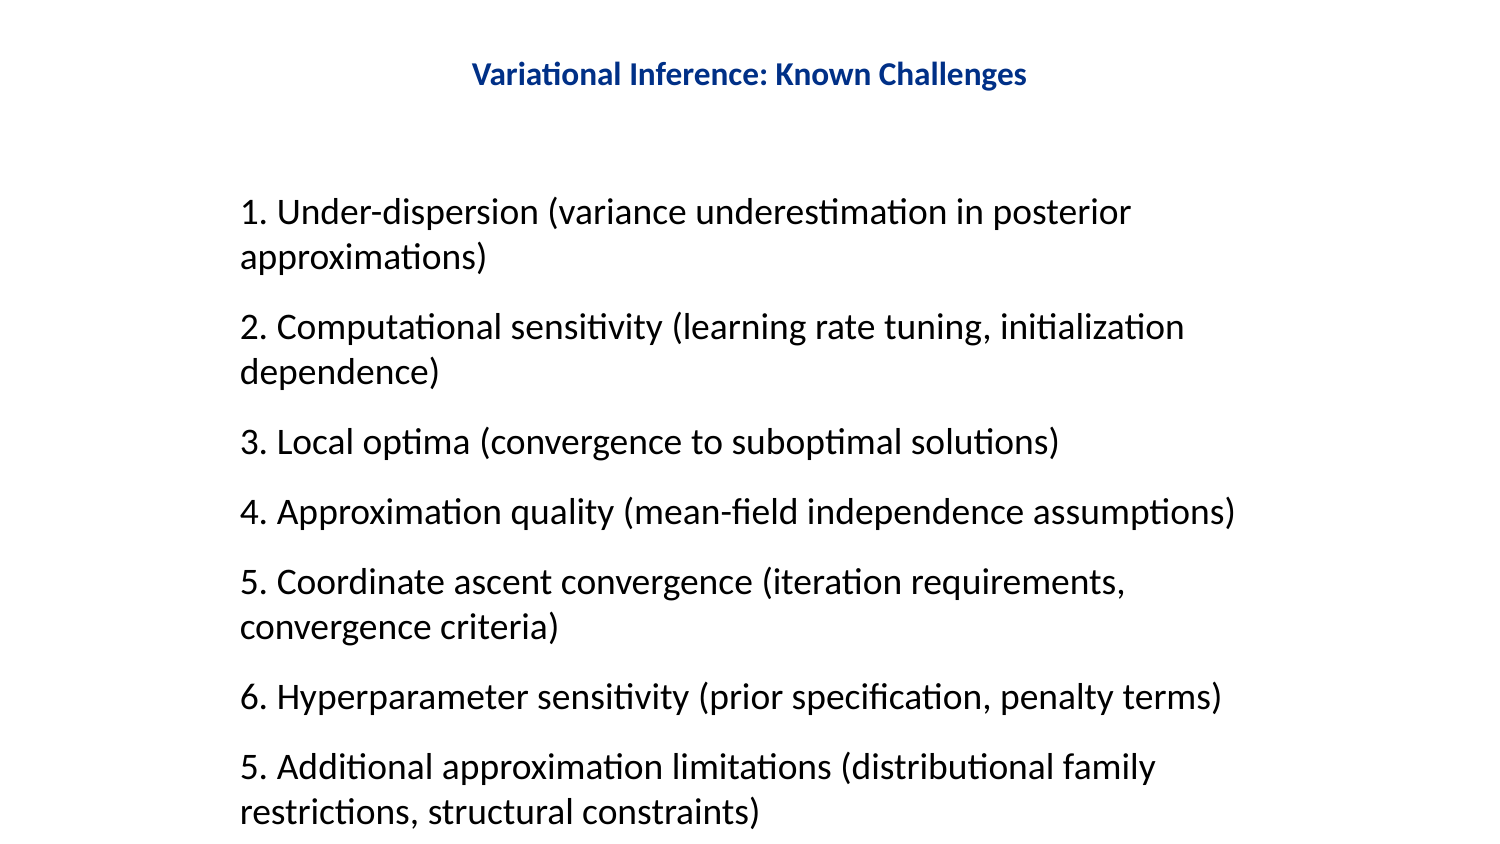

Variational Inference: Known Challenges
1. Under-dispersion (variance underestimation in posterior approximations)
2. Computational sensitivity (learning rate tuning, initialization dependence)
3. Local optima (convergence to suboptimal solutions)
4. Approximation quality (mean-field independence assumptions)
5. Coordinate ascent convergence (iteration requirements, convergence criteria)
6. Hyperparameter sensitivity (prior specification, penalty terms)
5. Additional approximation limitations (distributional family restrictions, structural constraints)
This presentation focuses specifically on: under-dispersion.